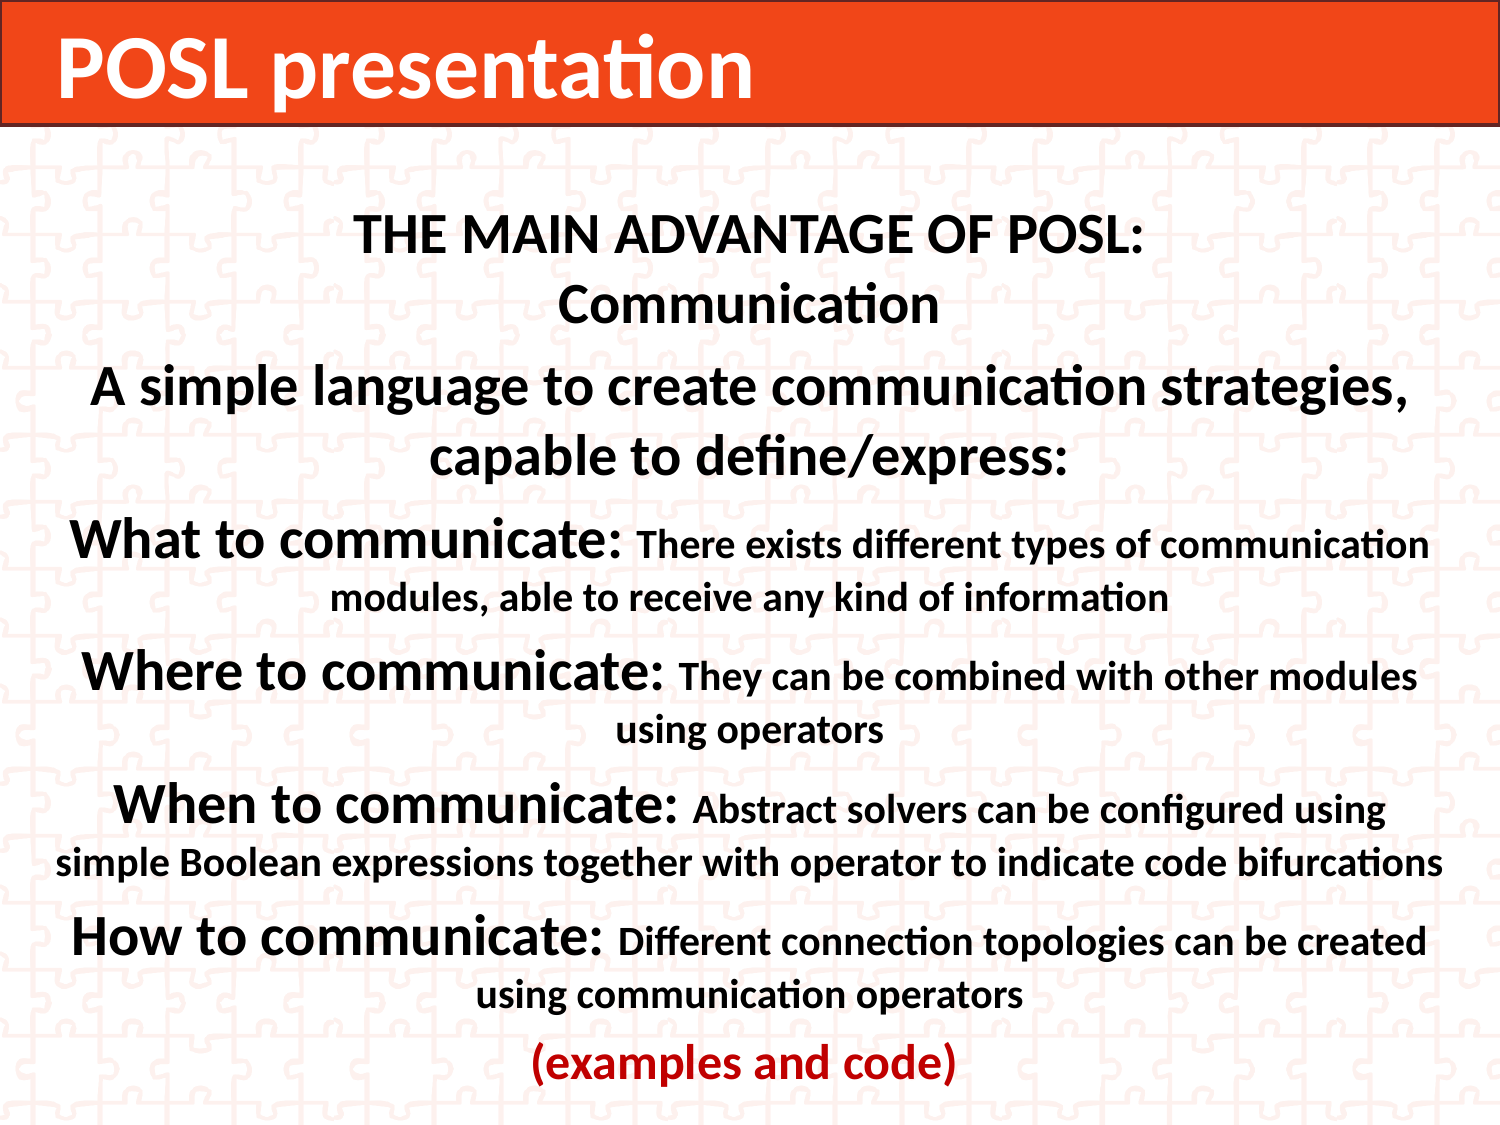

POSL presentation
THE MAIN ADVANTAGE OF POSL:
Communication
A simple language to create communication strategies, capable to define/express:
What to communicate: There exists different types of communication modules, able to receive any kind of information
Where to communicate: They can be combined with other modules using operators
When to communicate: Abstract solvers can be configured using simple Boolean expressions together with operator to indicate code bifurcations
How to communicate: Different connection topologies can be created using communication operators
(examples and code)